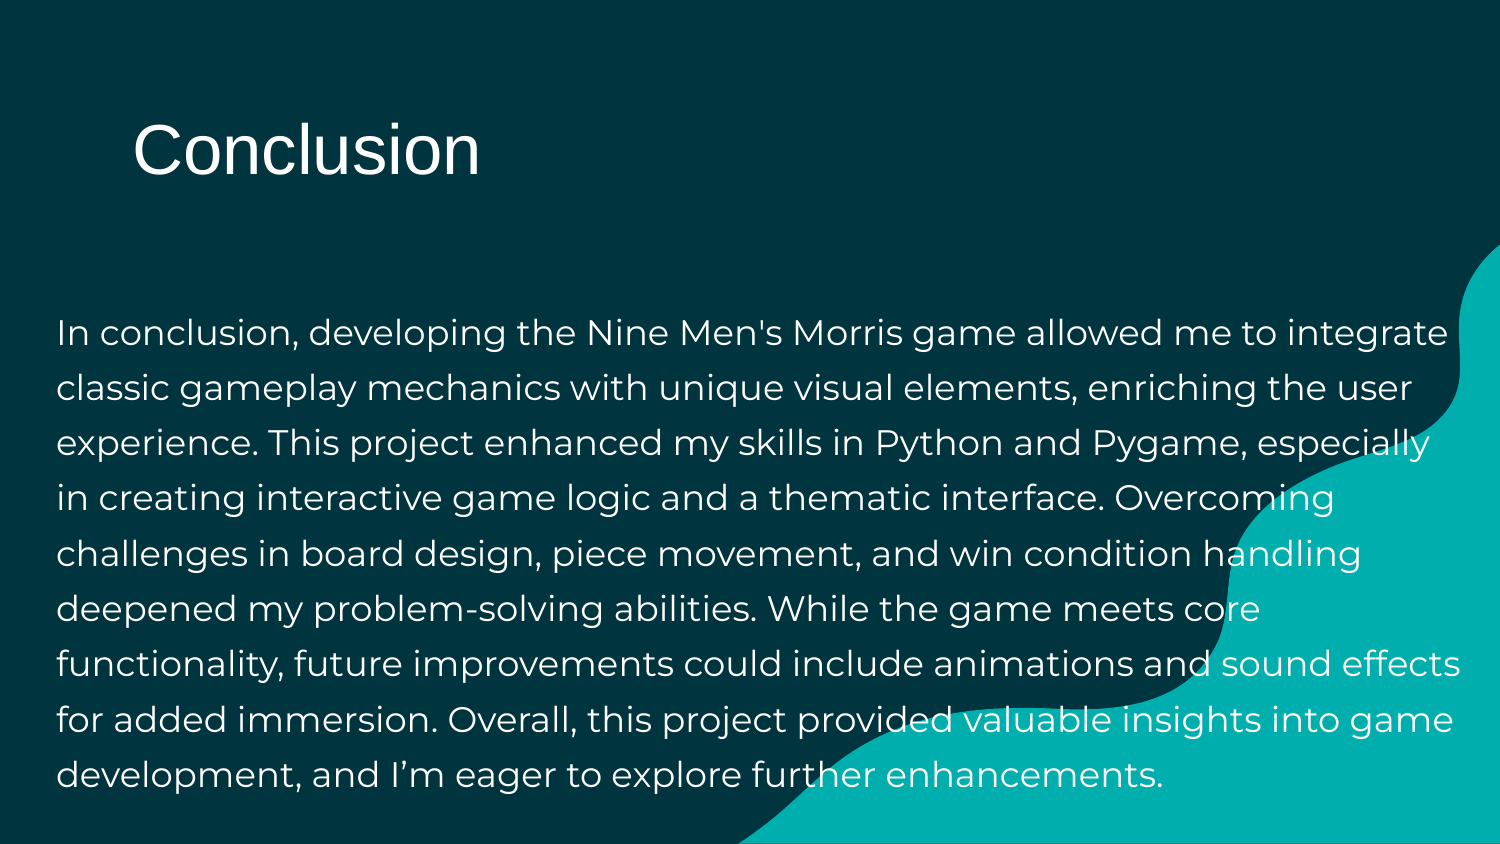

# Conclusion
In conclusion, developing the Nine Men's Morris game allowed me to integrate classic gameplay mechanics with unique visual elements, enriching the user experience. This project enhanced my skills in Python and Pygame, especially in creating interactive game logic and a thematic interface. Overcoming challenges in board design, piece movement, and win condition handling deepened my problem-solving abilities. While the game meets core functionality, future improvements could include animations and sound effects for added immersion. Overall, this project provided valuable insights into game development, and I’m eager to explore further enhancements.